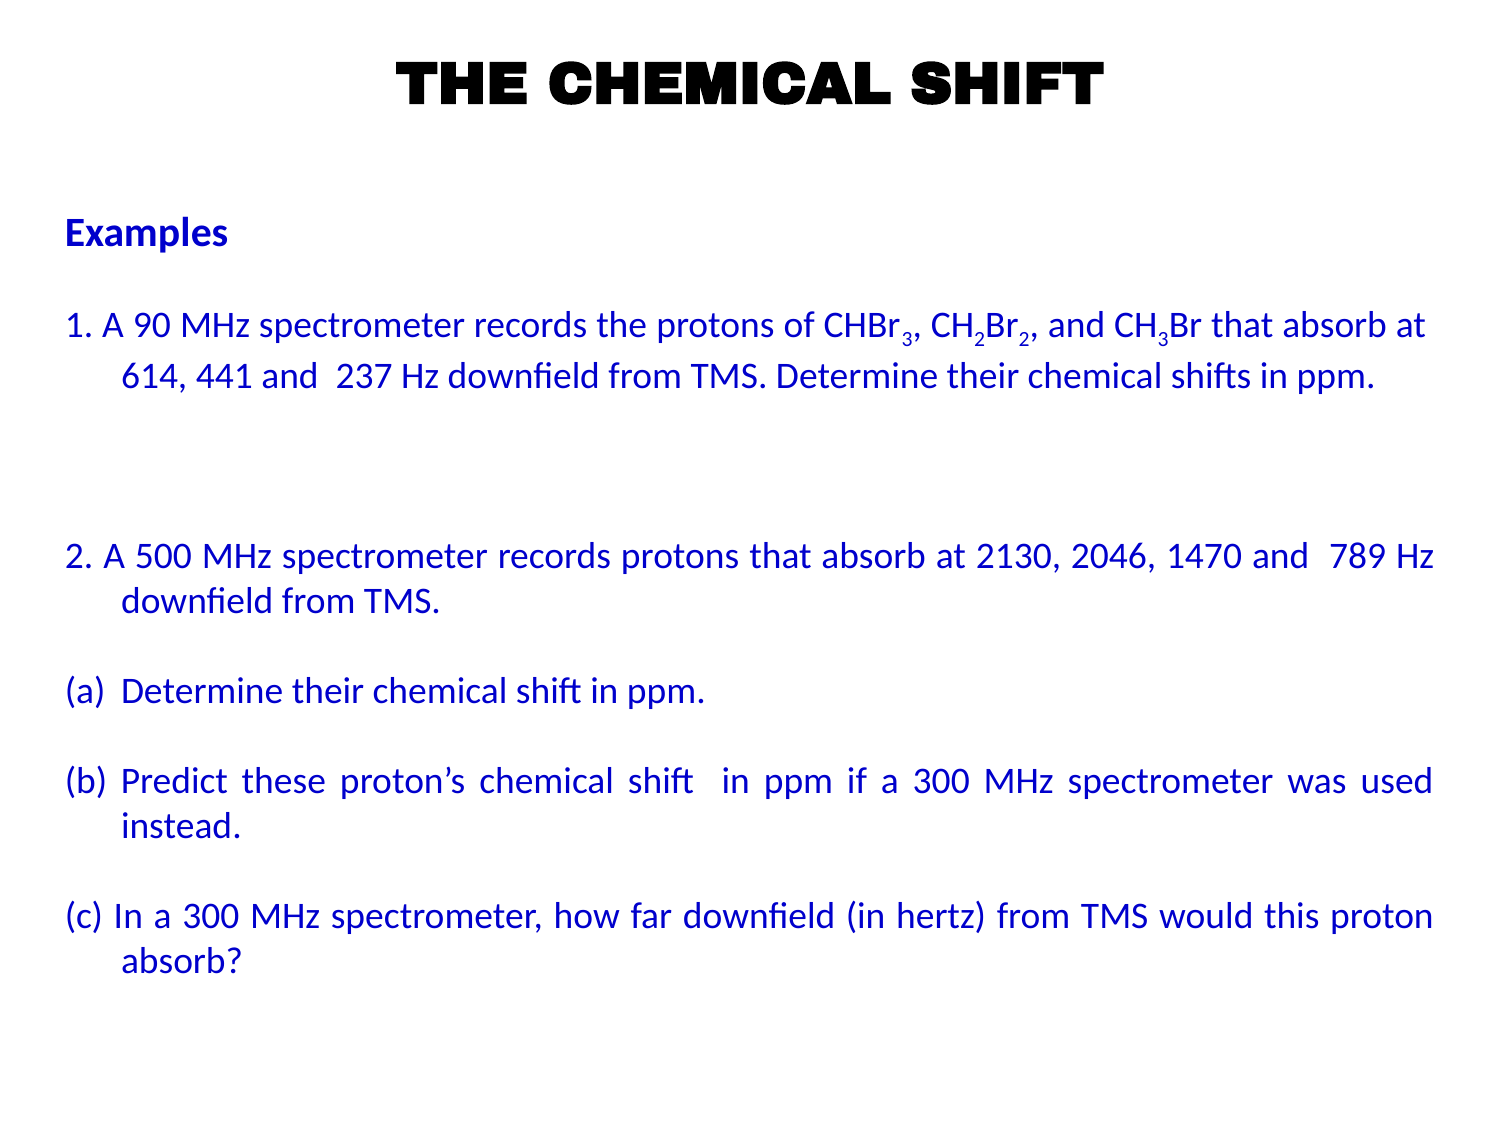

THE CHEMICAL SHIFT

Examples

1. A 90 MHz spectrometer records the protons of CHBr3, CH2Br2, and CH3Br that absorb at  614, 441 and  237 Hz downfield from TMS. Determine their chemical shifts in ppm.

2. A 500 MHz spectrometer records protons that absorb at 2130, 2046, 1470 and  789 Hz downfield from TMS.

Determine their chemical shift in ppm.

(b) Predict these proton’s chemical shift  in ppm if a 300 MHz spectrometer was used instead.

(c) In a 300 MHz spectrometer, how far downfield (in hertz) from TMS would this proton absorb?